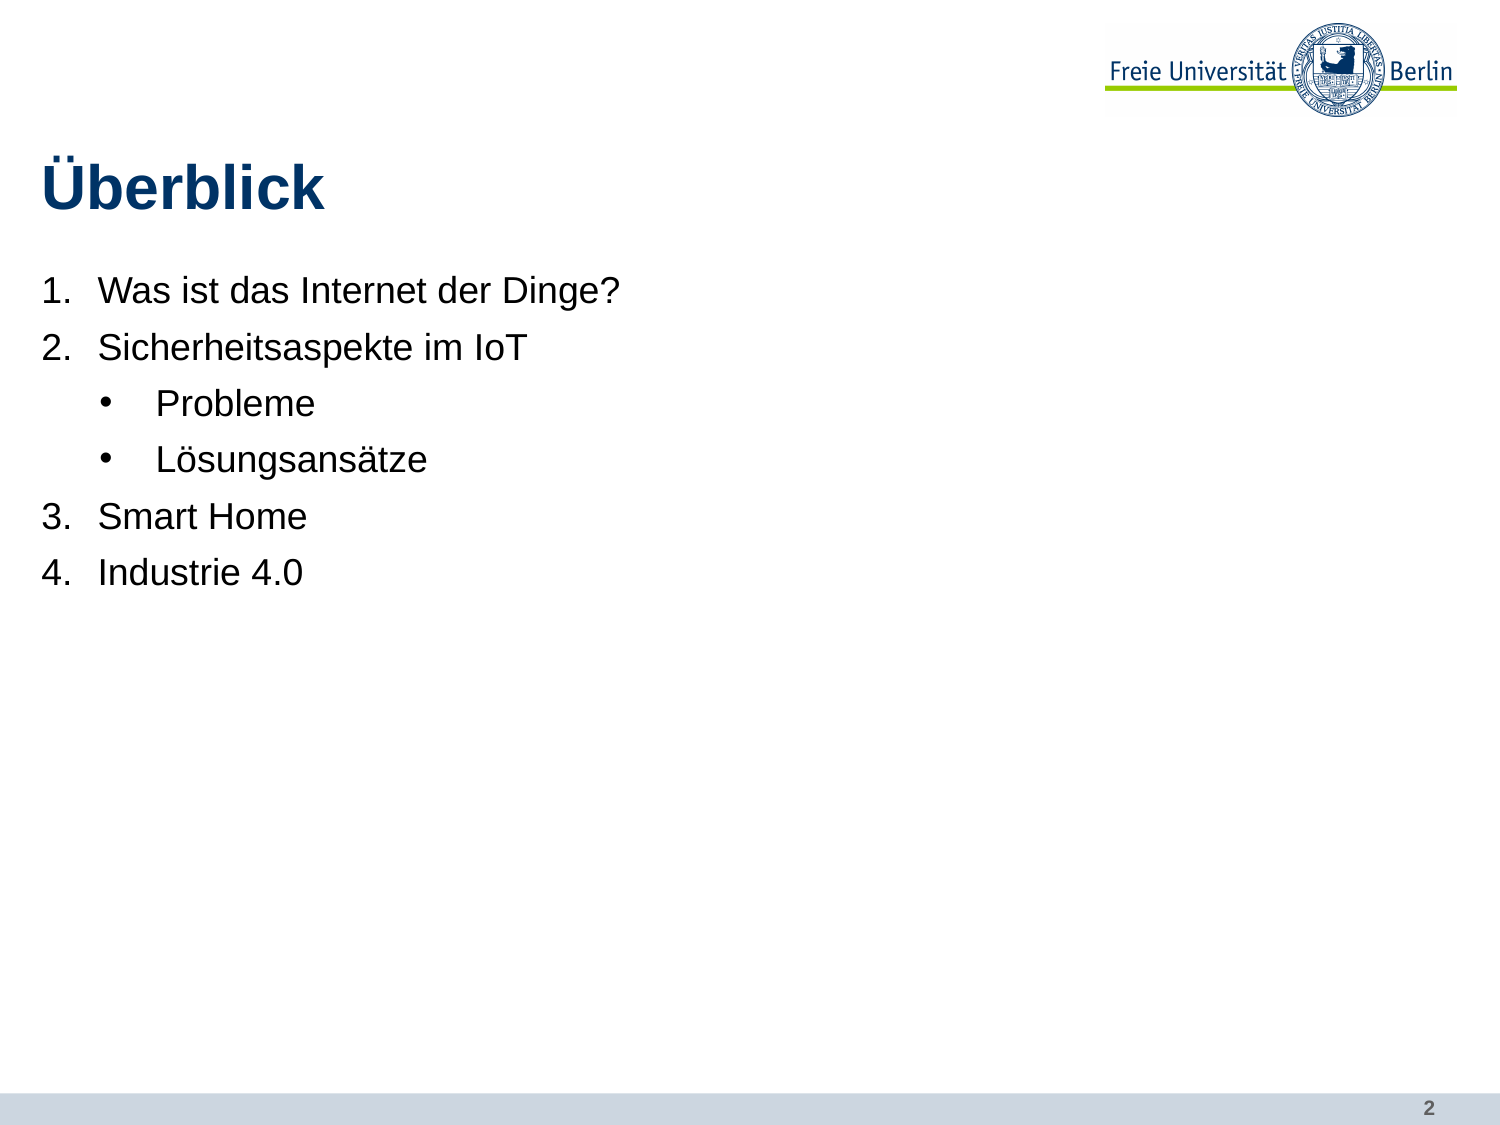

# Überblick
Was ist das Internet der Dinge?
Sicherheitsaspekte im IoT
Probleme
Lösungsansätze
Smart Home
Industrie 4.0